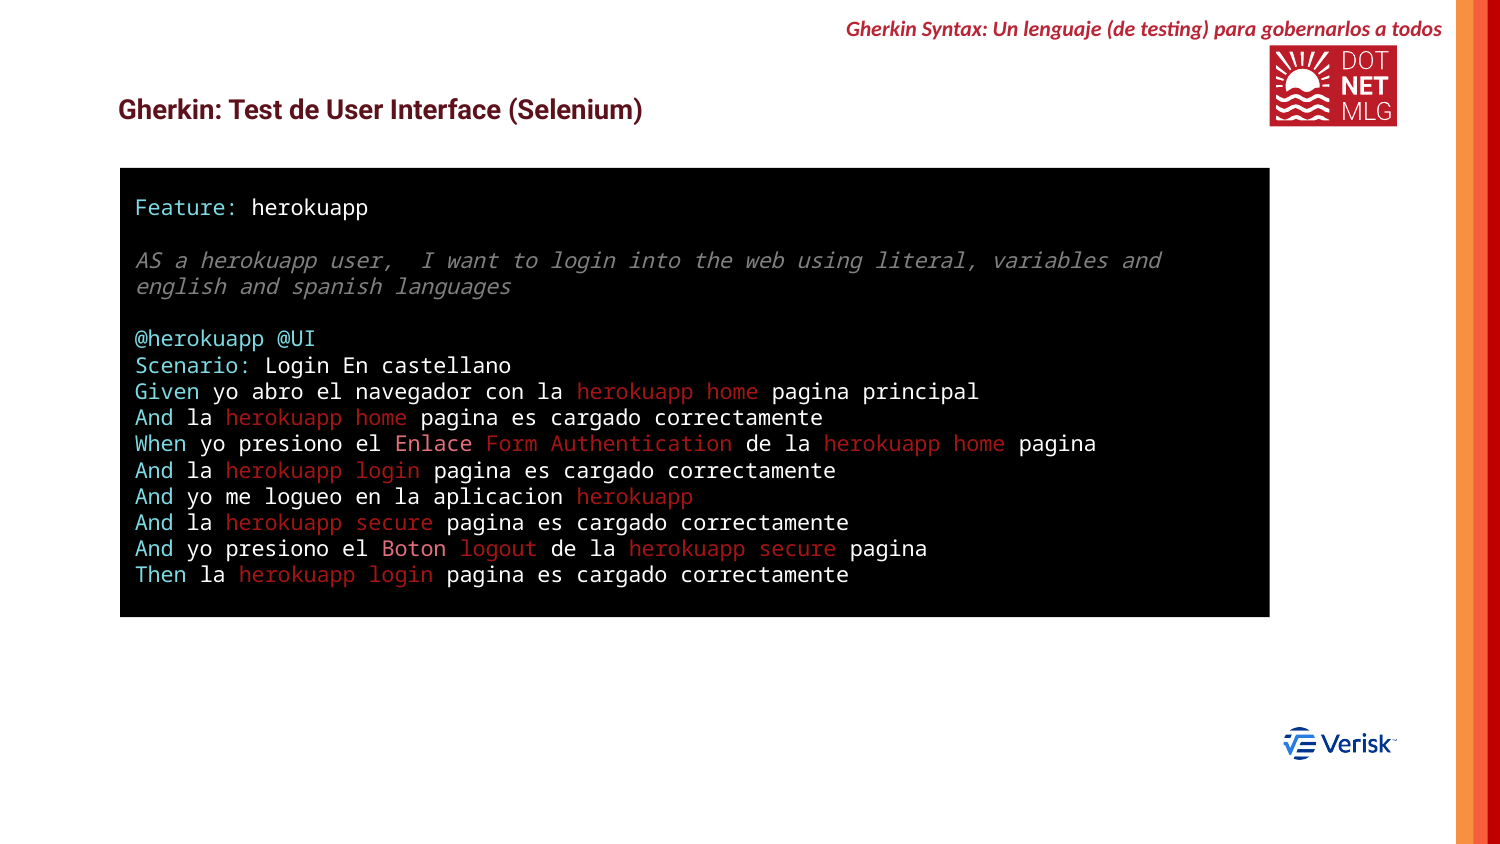

Gherkin Syntax: Un lenguaje (de testing) para gobernarlos a todos

# Gherkin: Test de User Interface (Selenium)

Feature: herokuapp

AS a herokuapp user,  I want to login into the web using literal, variables and
english and spanish languages

@herokuapp @UI
Scenario: Login En castellano
Given yo abro el navegador con la herokuapp home pagina principal
And la herokuapp home pagina es cargado correctamente
When yo presiono el Enlace Form Authentication de la herokuapp home pagina
And la herokuapp login pagina es cargado correctamente
And yo me logueo en la aplicacion herokuapp
And la herokuapp secure pagina es cargado correctamente
And yo presiono el Boton logout de la herokuapp secure pagina
Then la herokuapp login pagina es cargado correctamente

Light side of the Force